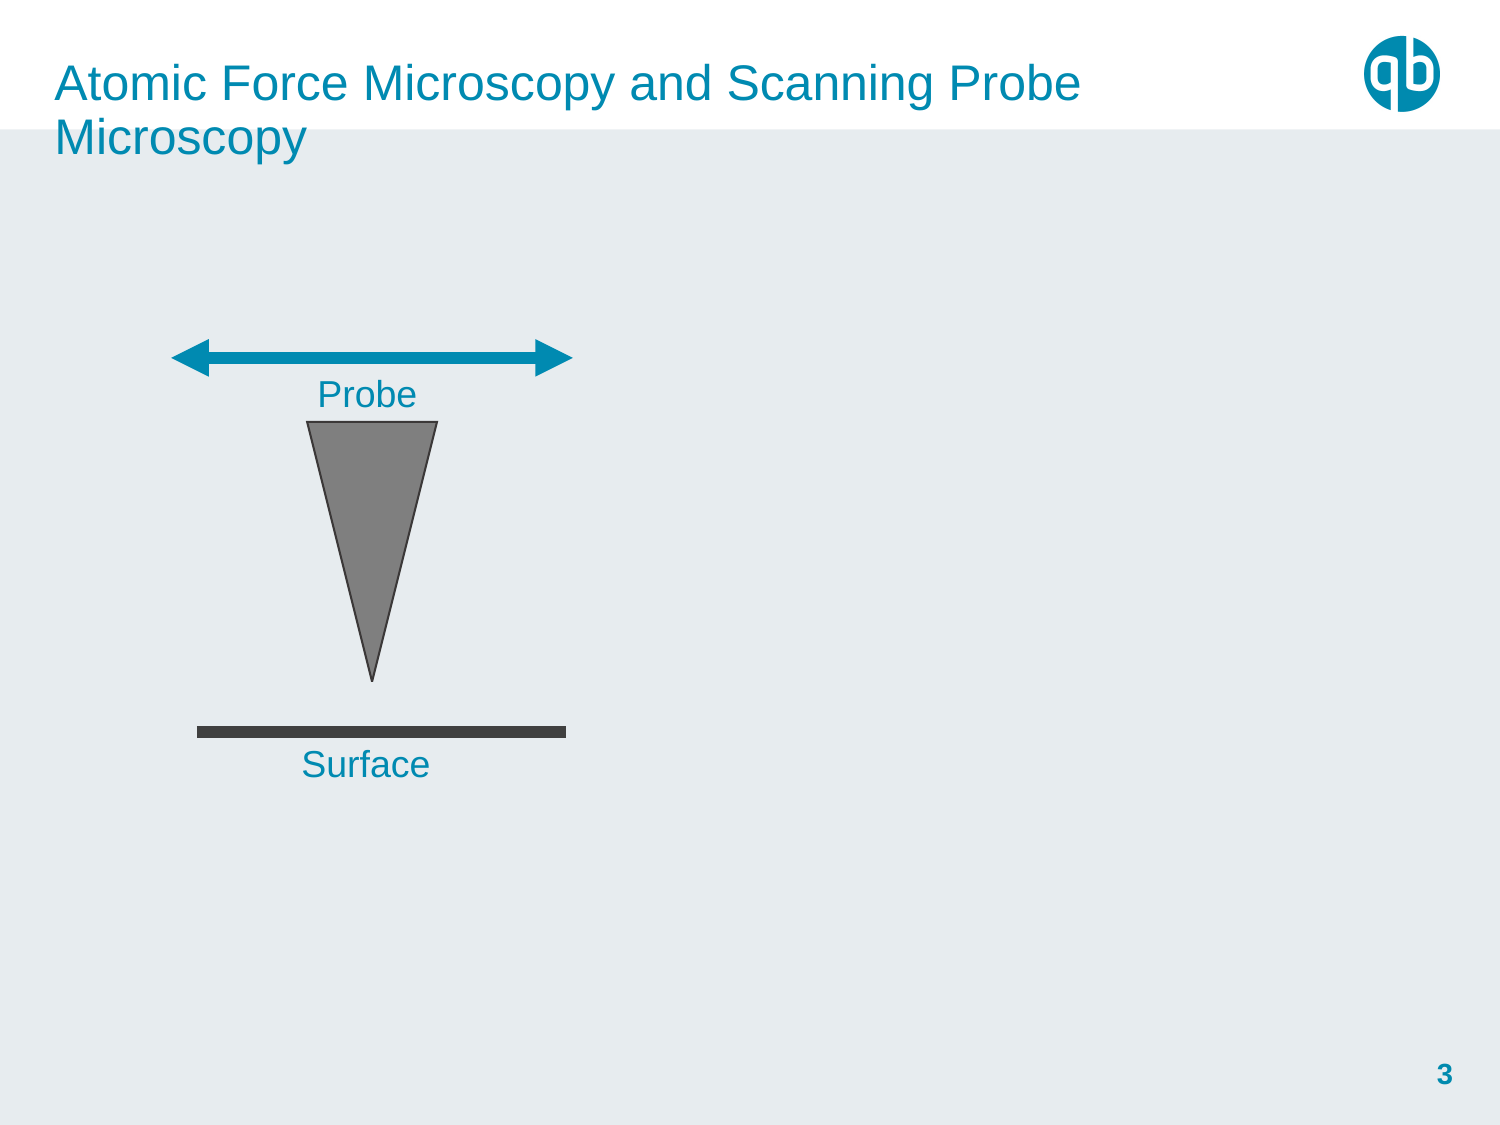

Atomic Force Microscopy and Scanning Probe Microscopy
Probe

Surface
3